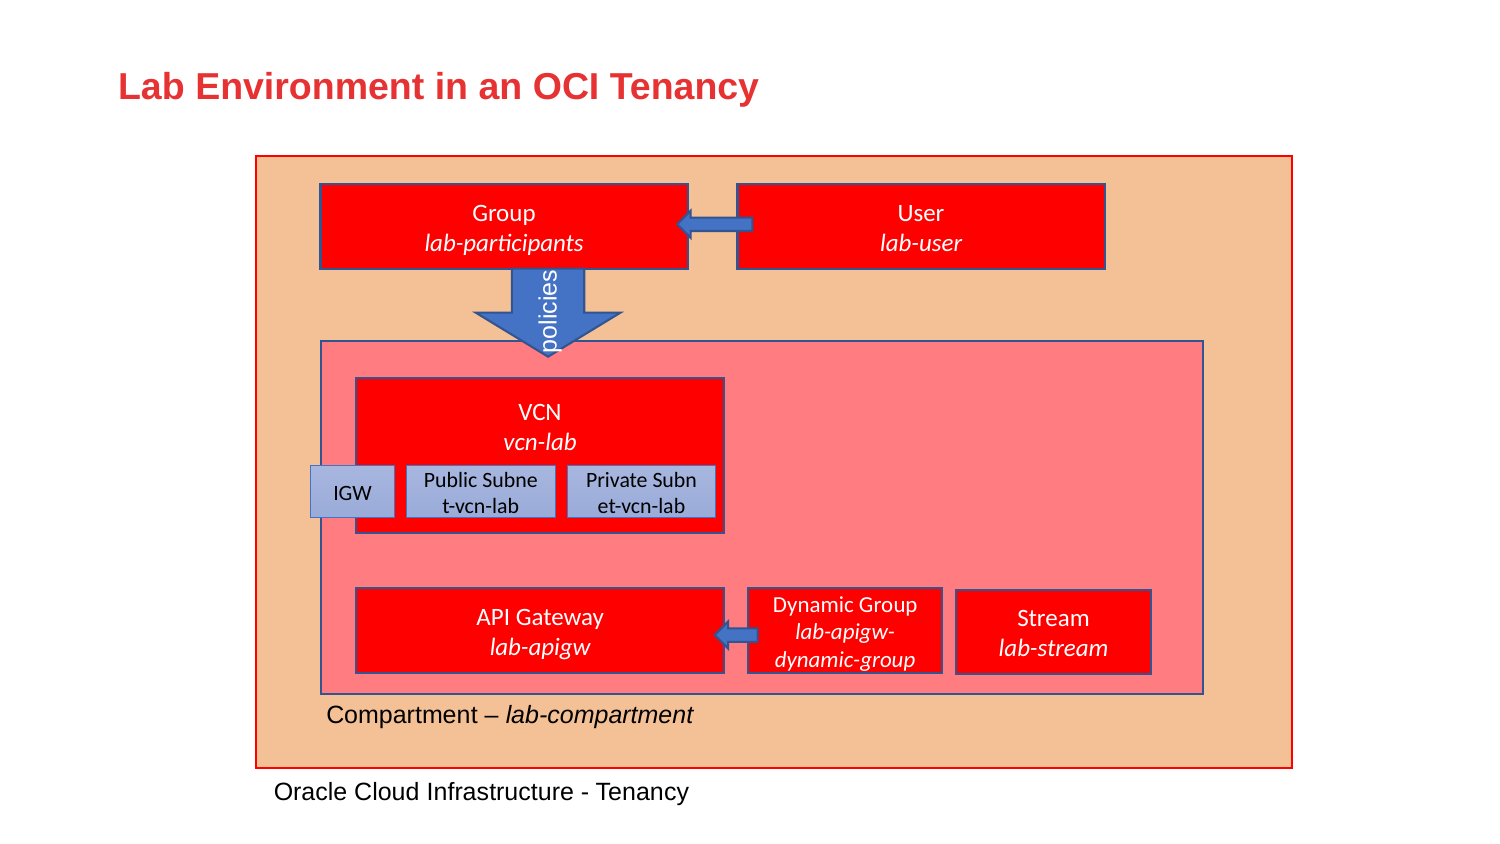

Lab Environment in an OCI Tenancy

Group
lab-participants
User
lab-user

policies

VCN
vcn-lab

Public Subnet-vcn-lab
Private Subnet-vcn-lab
IGW
API Gateway
lab-apigw
Dynamic Group
lab-apigw-dynamic-group
Stream
lab-stream

Compartment – lab-compartment
Oracle Cloud Infrastructure - Tenancy